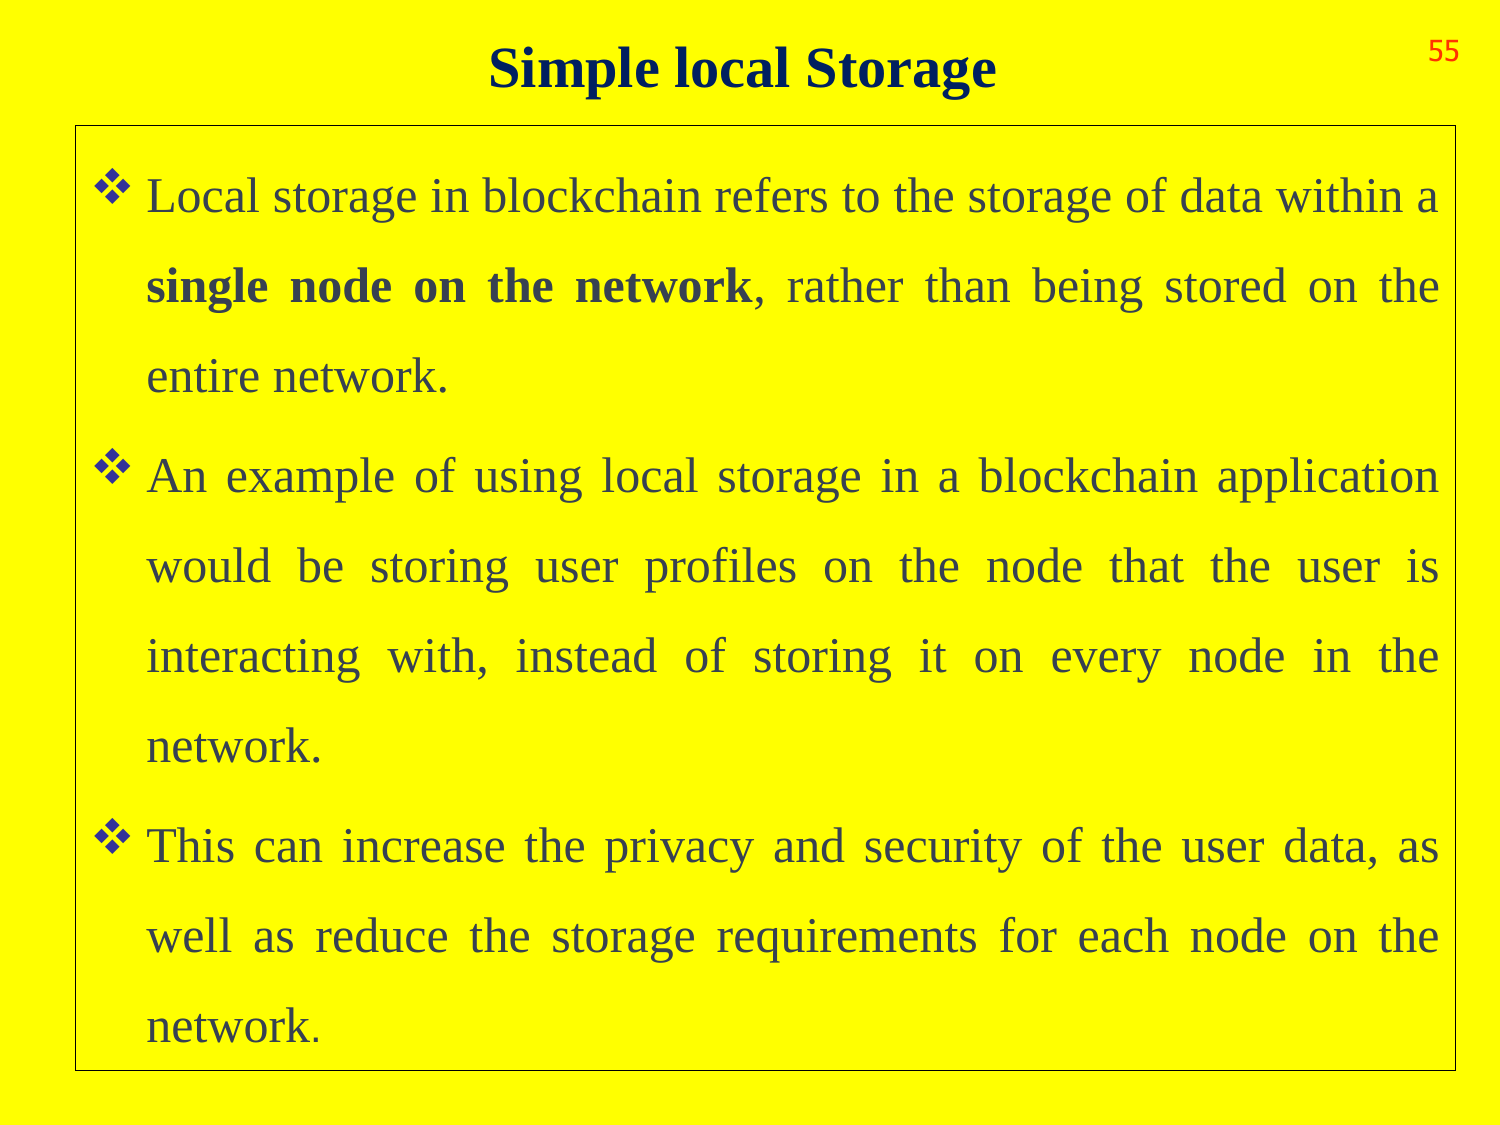

# Simple local Storage
55
Local storage in blockchain refers to the storage of data within a single node on the network, rather than being stored on the entire network.
An example of using local storage in a blockchain application would be storing user profiles on the node that the user is interacting with, instead of storing it on every node in the network.
This can increase the privacy and security of the user data, as well as reduce the storage requirements for each node on the network.